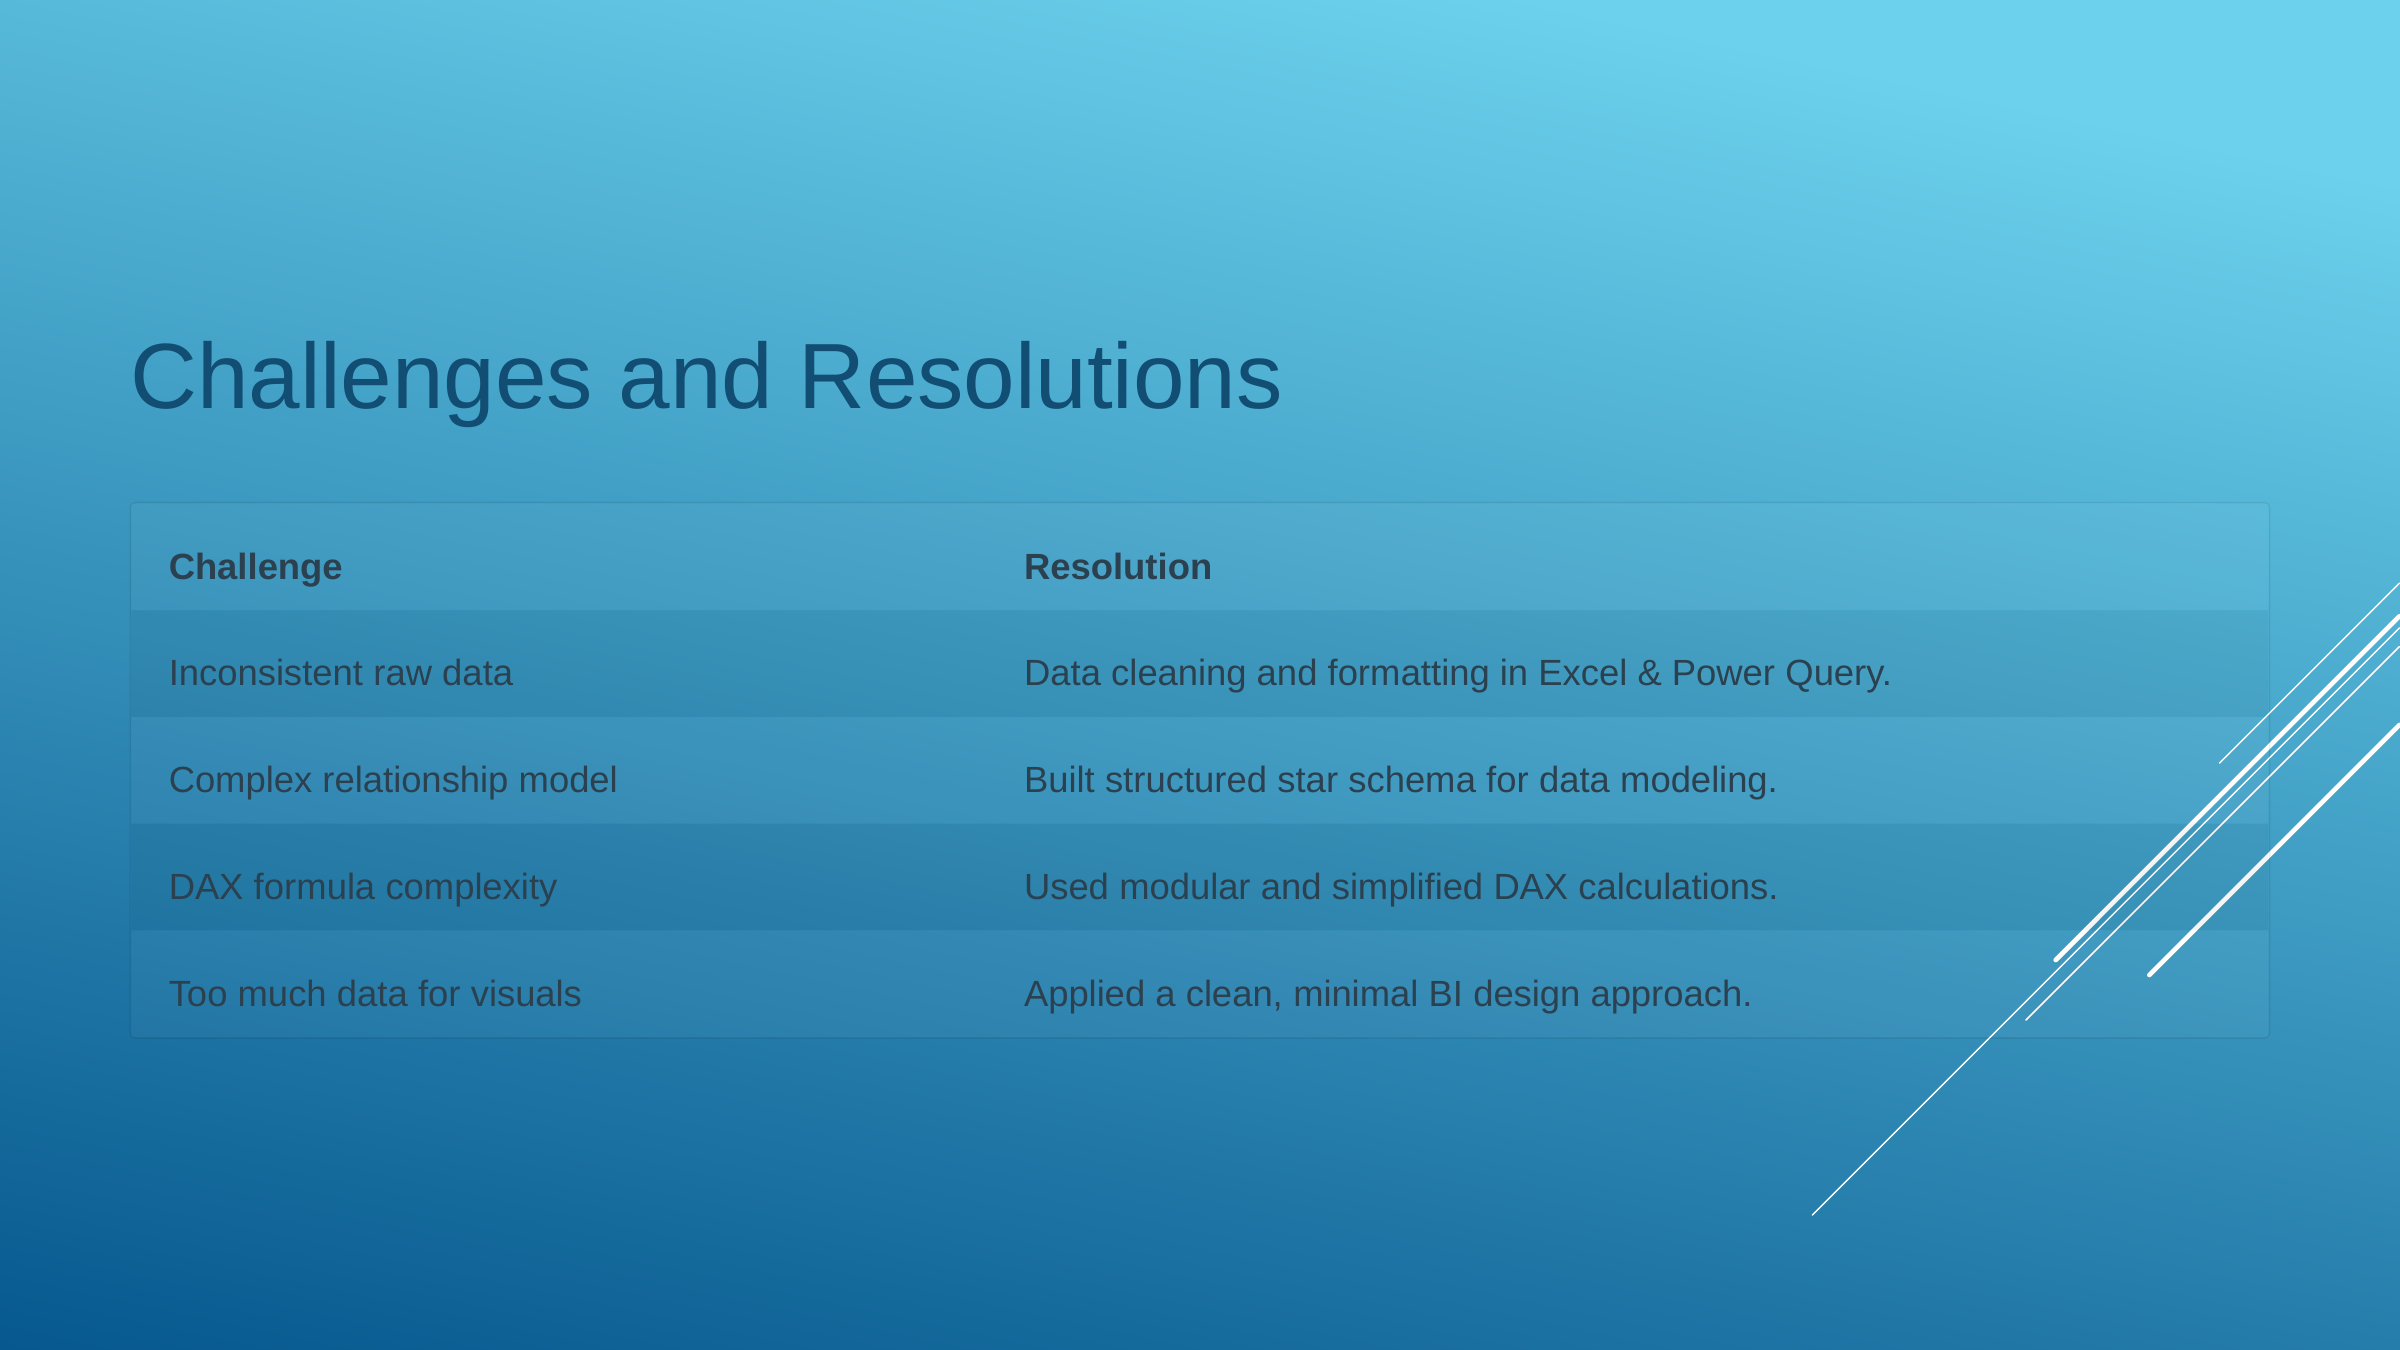

Challenges and Resolutions

Challenge
Resolution

Inconsistent raw data
Data cleaning and formatting in Excel & Power Query.

Complex relationship model
Built structured star schema for data modeling.

DAX formula complexity
Used modular and simplified DAX calculations.

Too much data for visuals
Applied a clean, minimal BI design approach.